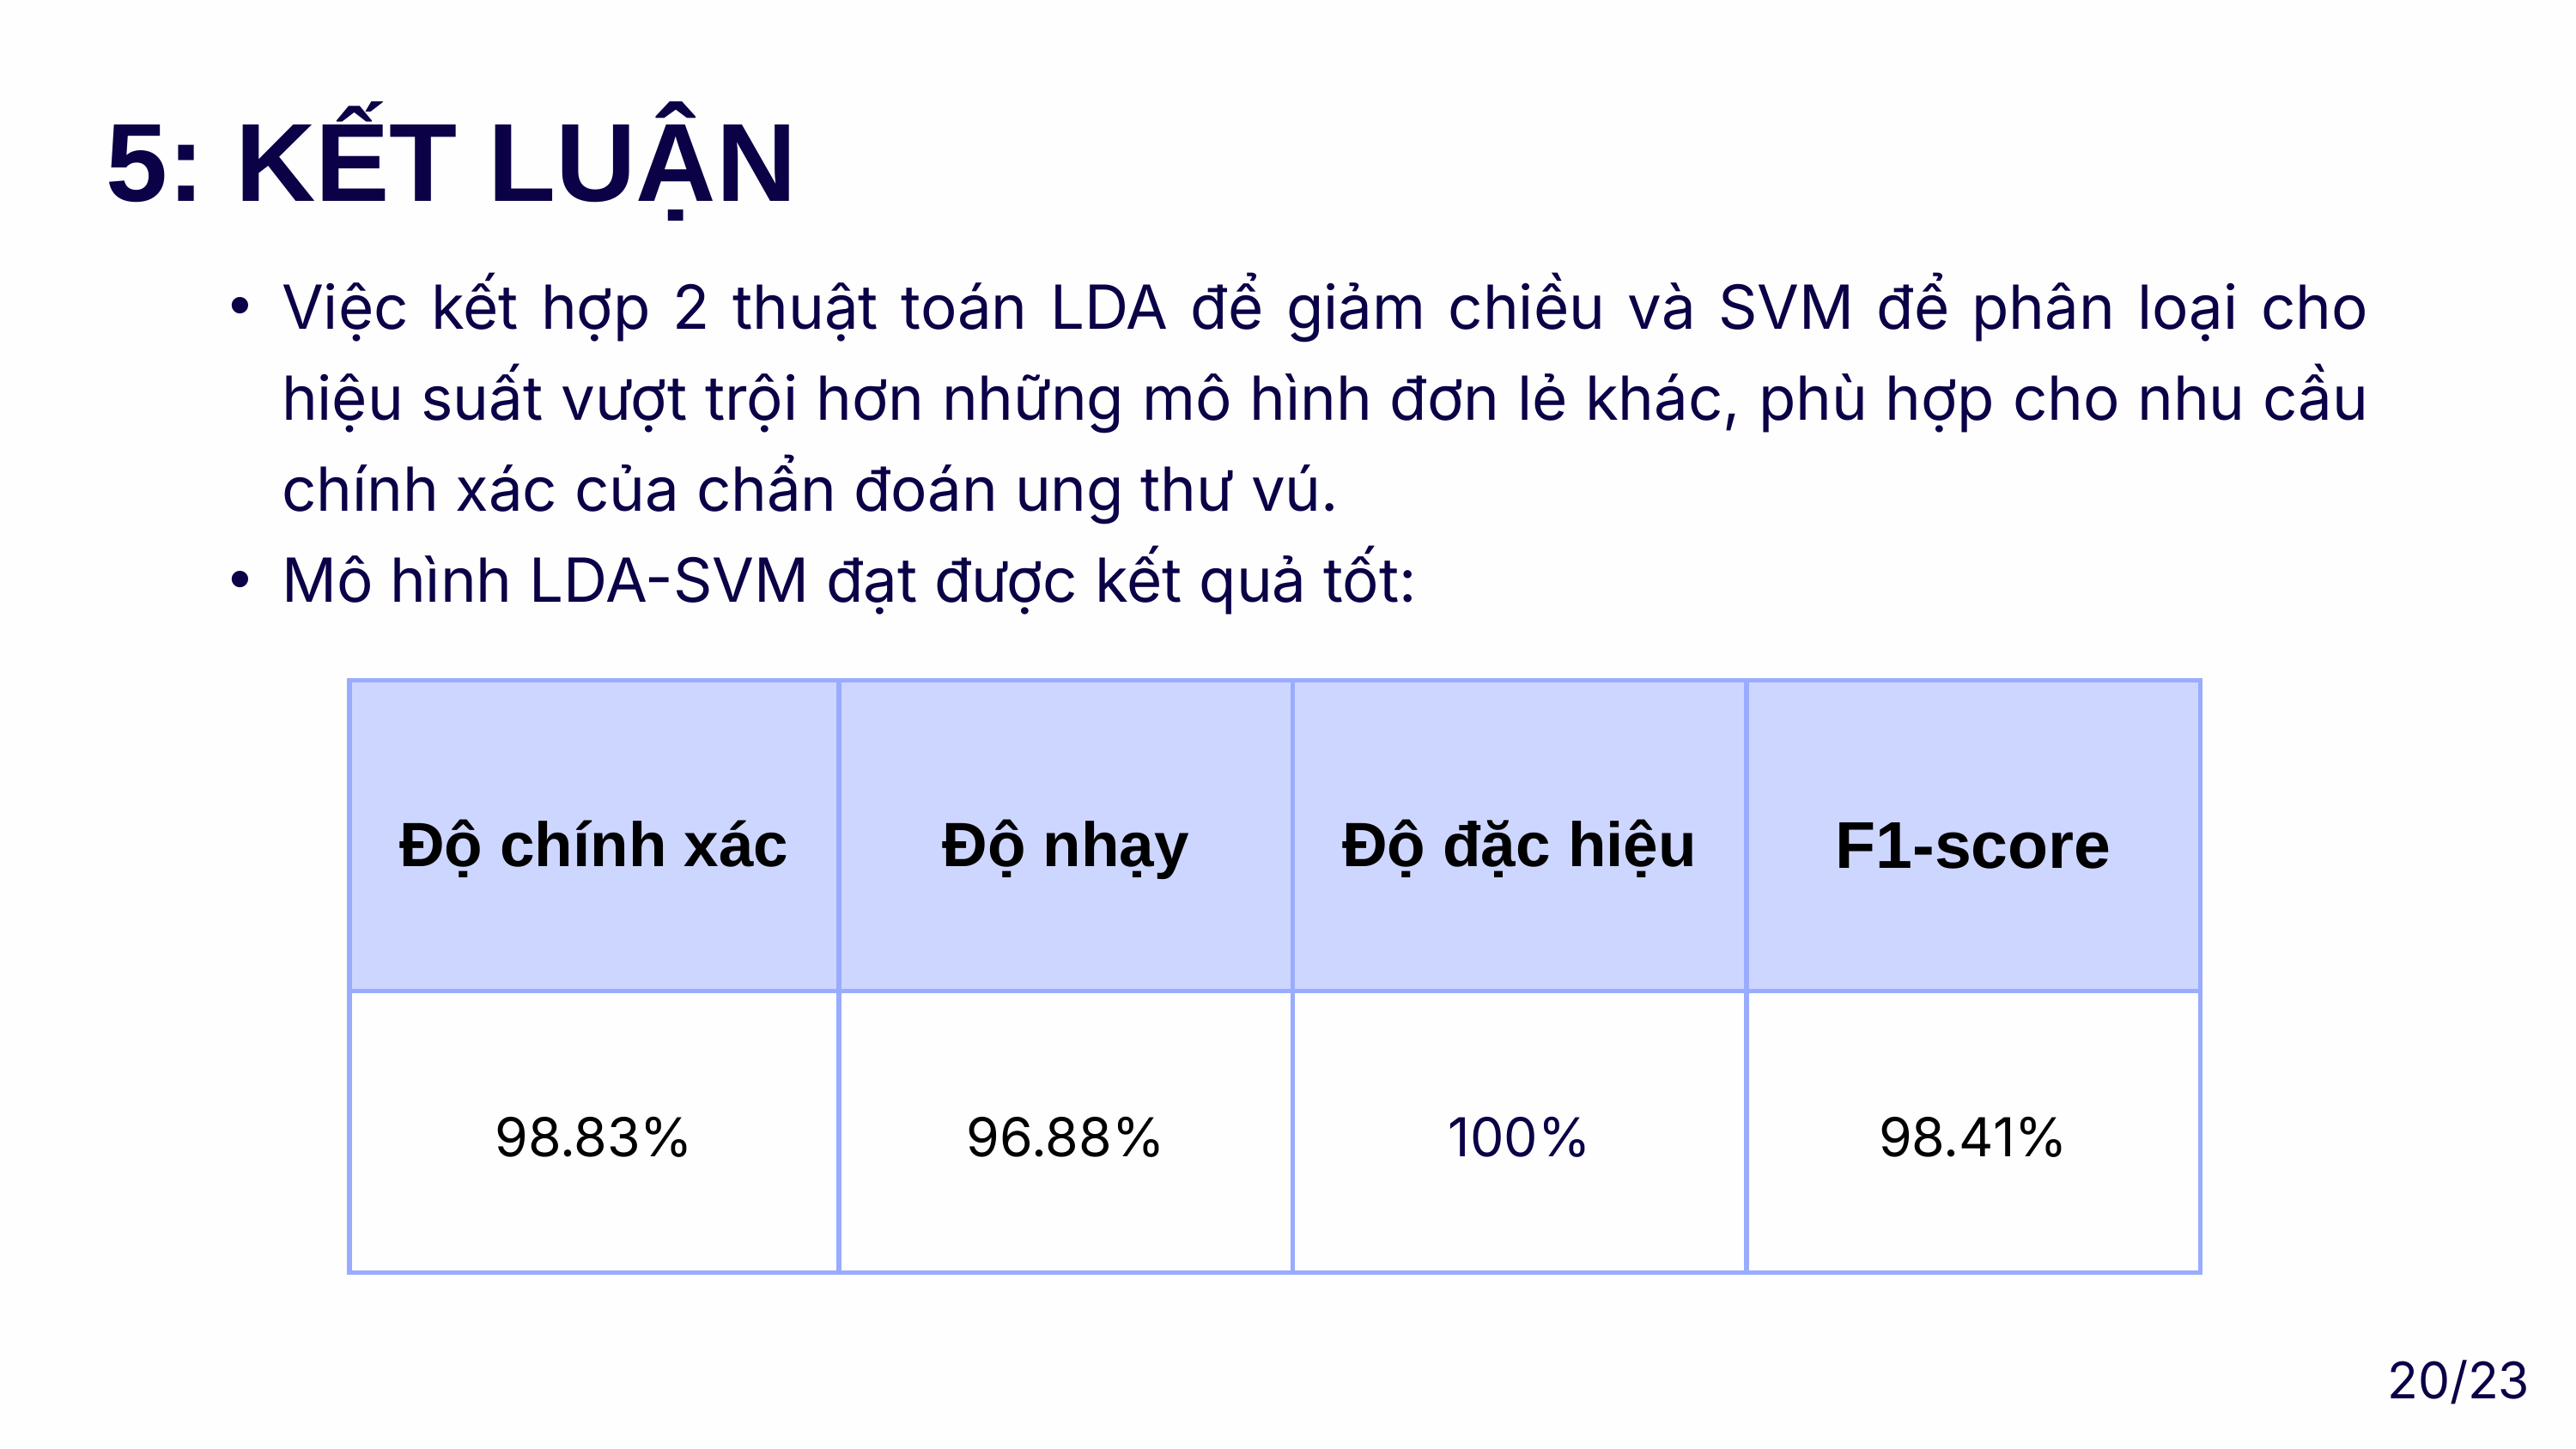

5: KẾT LUẬN
Việc kết hợp 2 thuật toán LDA để giảm chiều và SVM để phân loại cho hiệu suất vượt trội hơn những mô hình đơn lẻ khác, phù hợp cho nhu cầu chính xác của chẩn đoán ung thư vú.
Mô hình LDA-SVM đạt được kết quả tốt:
| Độ chính xác | Độ nhạy | Độ đặc hiệu | F1-score |
| --- | --- | --- | --- |
| 98.83% | 96.88% | 100% | 98.41% |
20/23